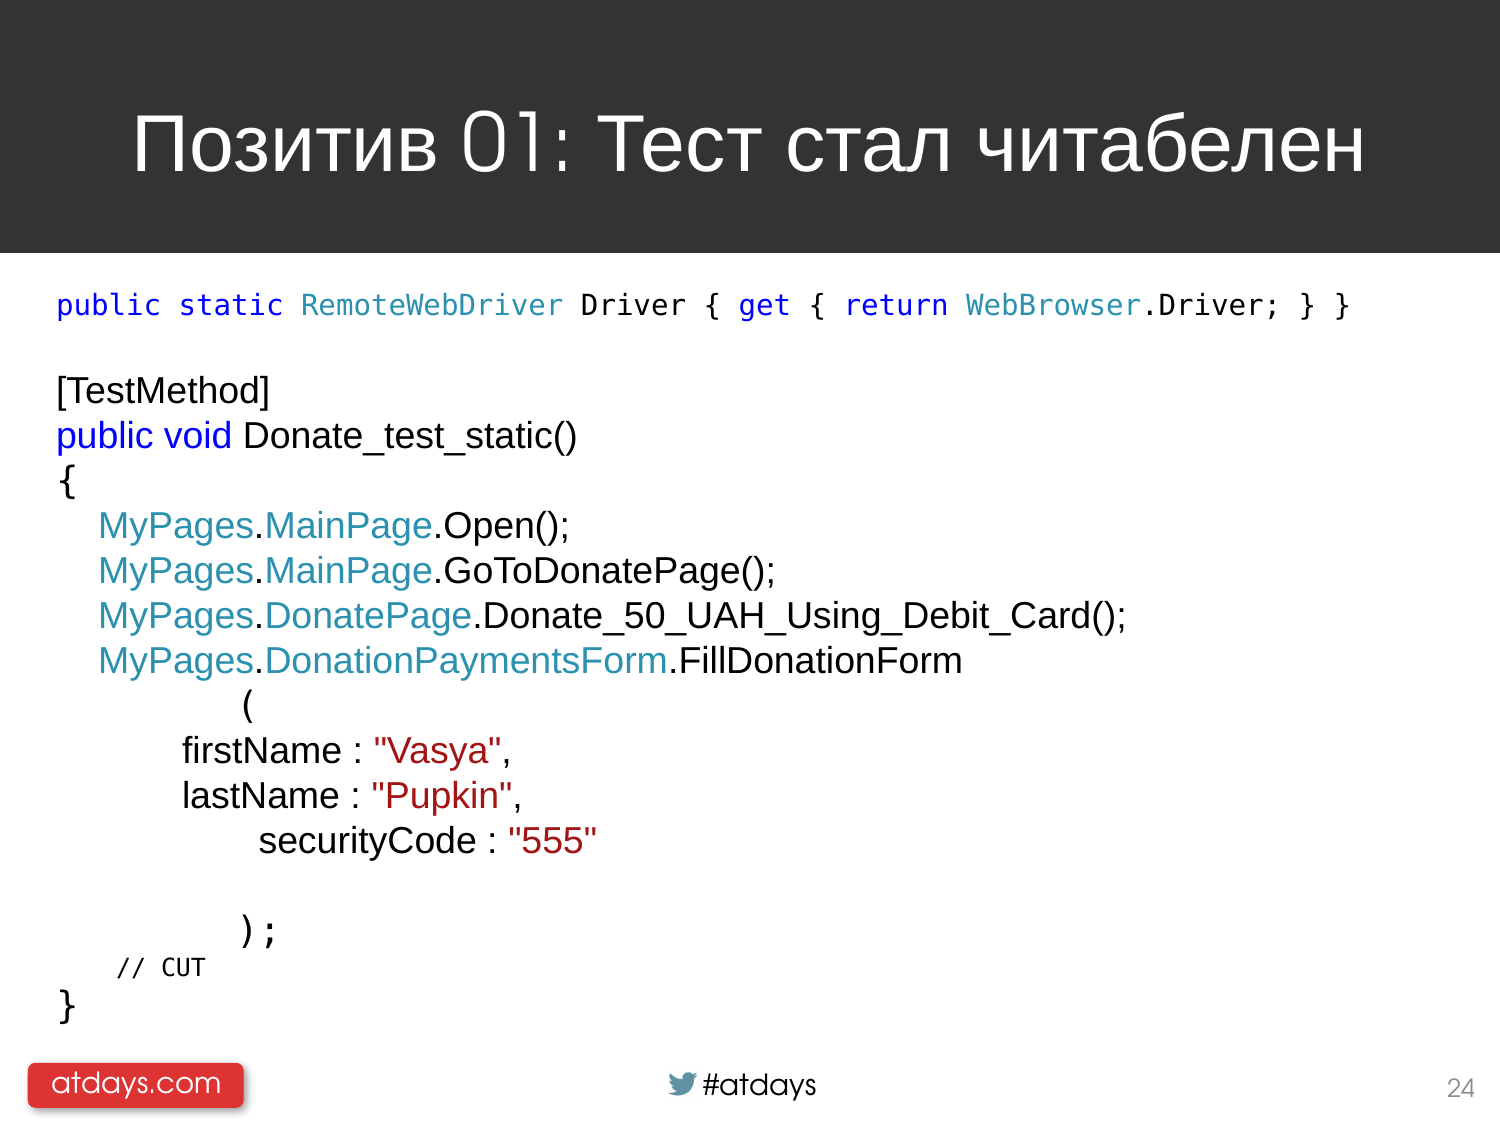

# Позитив 01: Тест стал читабелен
public static RemoteWebDriver Driver { get { return WebBrowser.Driver; } }

[TestMethod]
public void Donate_test_static()
{
    MyPages.MainPage.Open();
    MyPages.MainPage.GoToDonatePage();
    MyPages.DonatePage.Donate_50_UAH_Using_Debit_Card();
    MyPages.DonationPaymentsForm.FillDonationForm
        (
            firstName : "Vasya",
            lastName : "Pupkin",
	     securityCode : "555"

        );
    // CUT
}
24